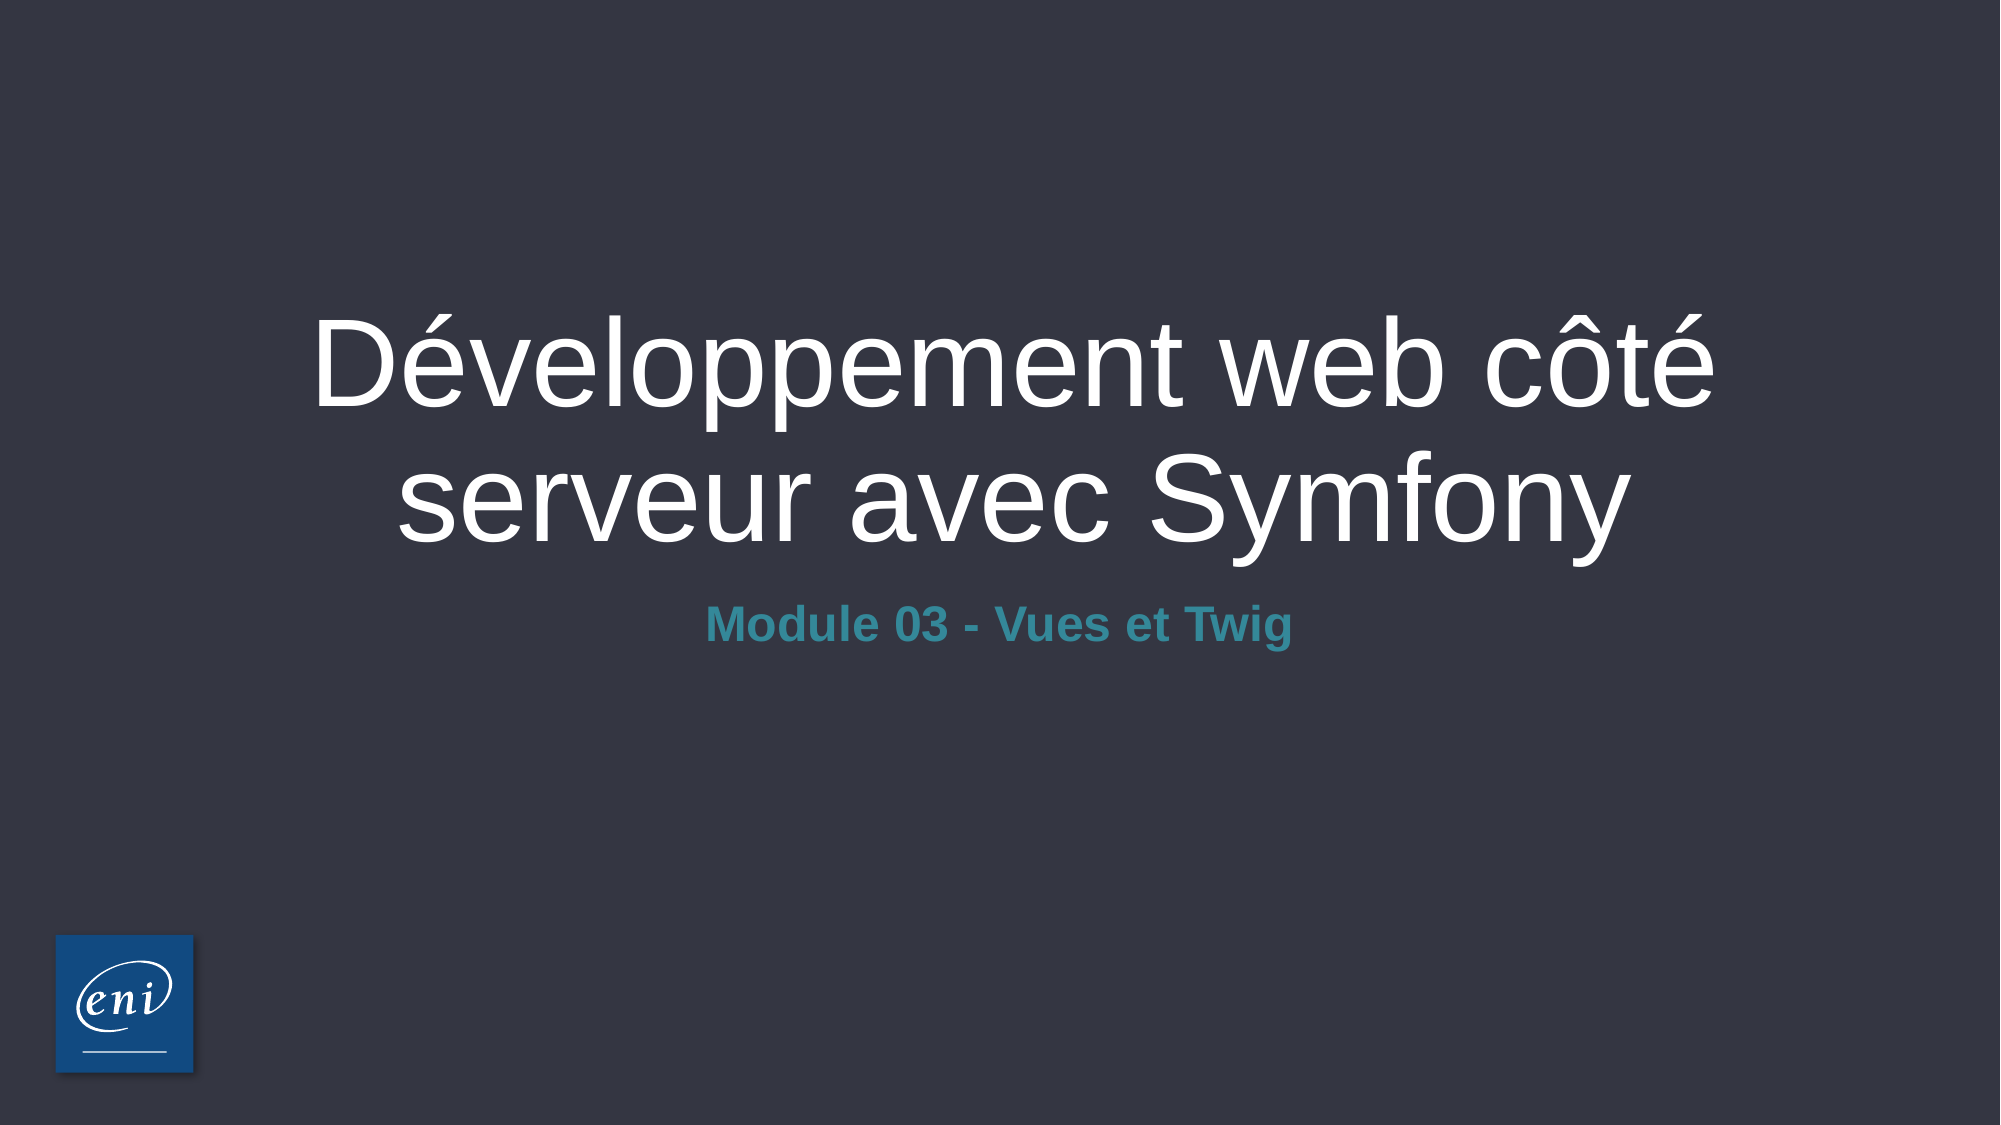

# Développement web côté serveur avec Symfony
Module 03 - Vues et Twig